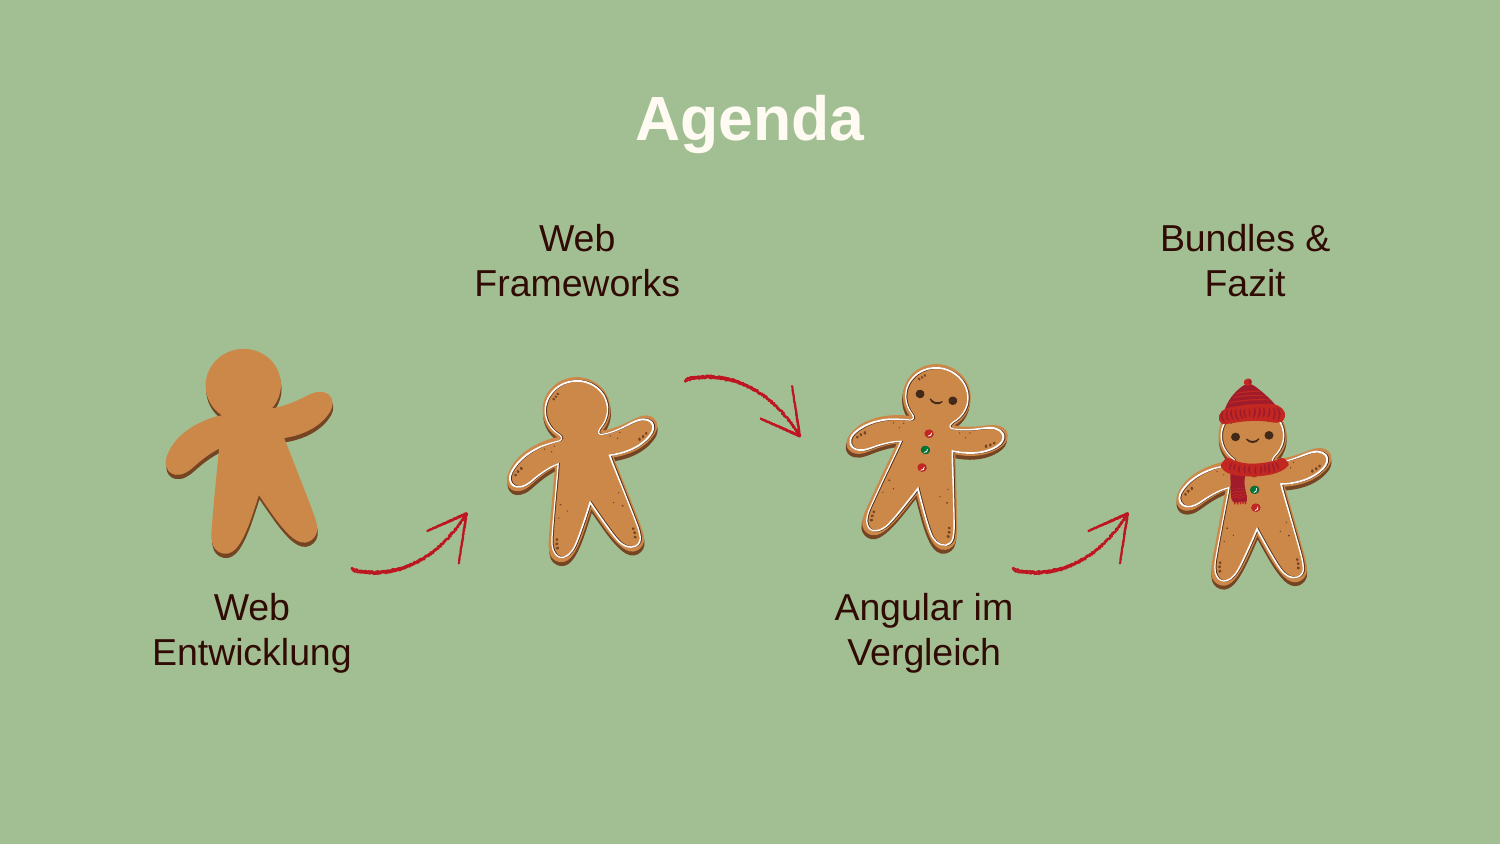

# Agenda
Web Frameworks
Bundles & Fazit

Web Entwicklung
Angular im Vergleich